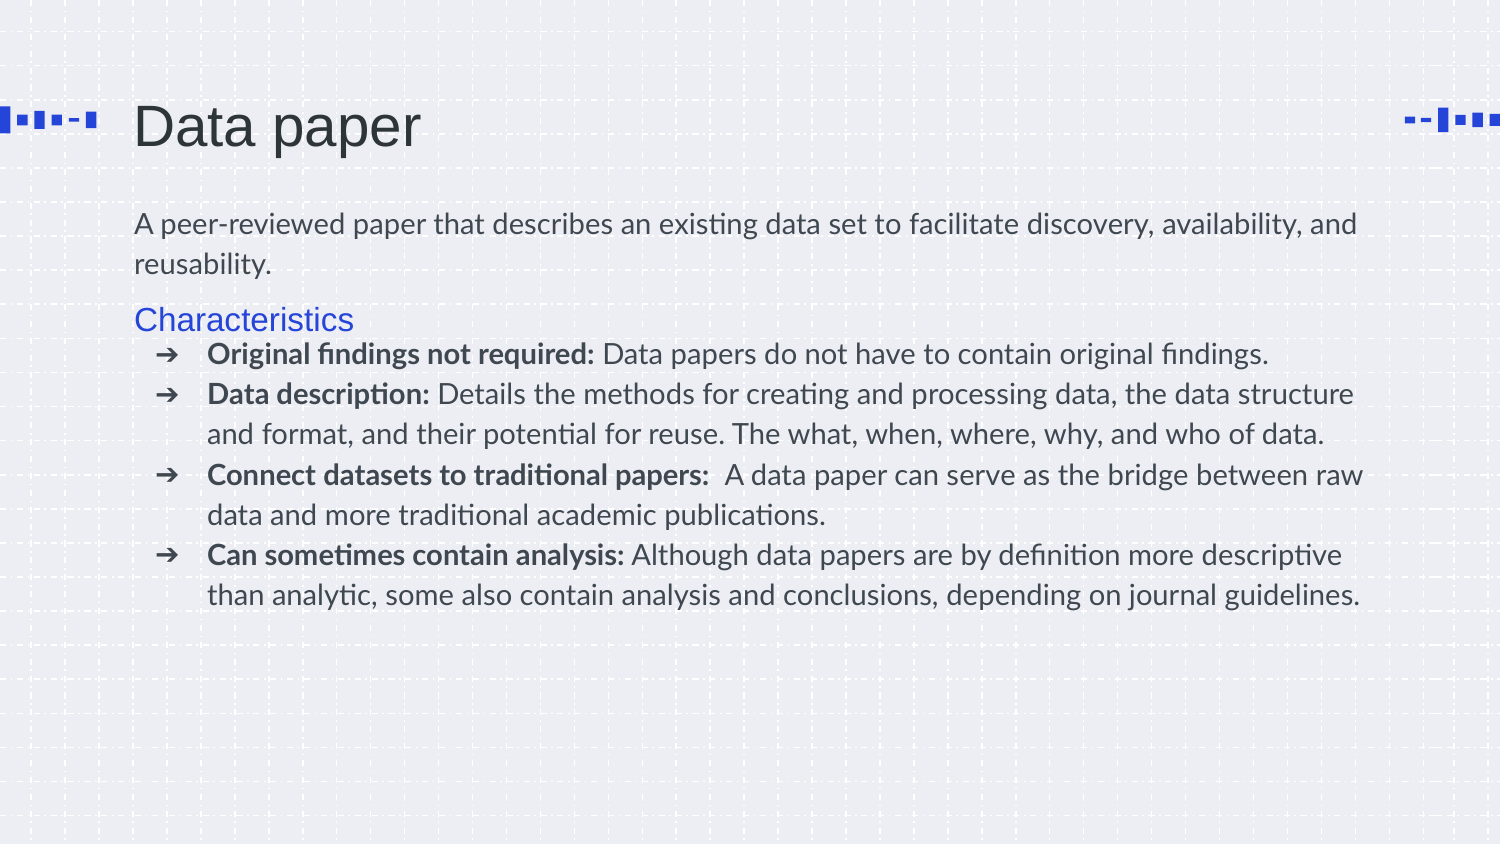

# Data paper
A peer-reviewed paper that describes an existing data set to facilitate discovery, availability, and reusability.
Characteristics
Original findings not required: Data papers do not have to contain original findings.
Data description: Details the methods for creating and processing data, the data structure and format, and their potential for reuse. The what, when, where, why, and who of data.
Connect datasets to traditional papers:  A data paper can serve as the bridge between raw data and more traditional academic publications.
Can sometimes contain analysis: Although data papers are by definition more descriptive than analytic, some also contain analysis and conclusions, depending on journal guidelines.